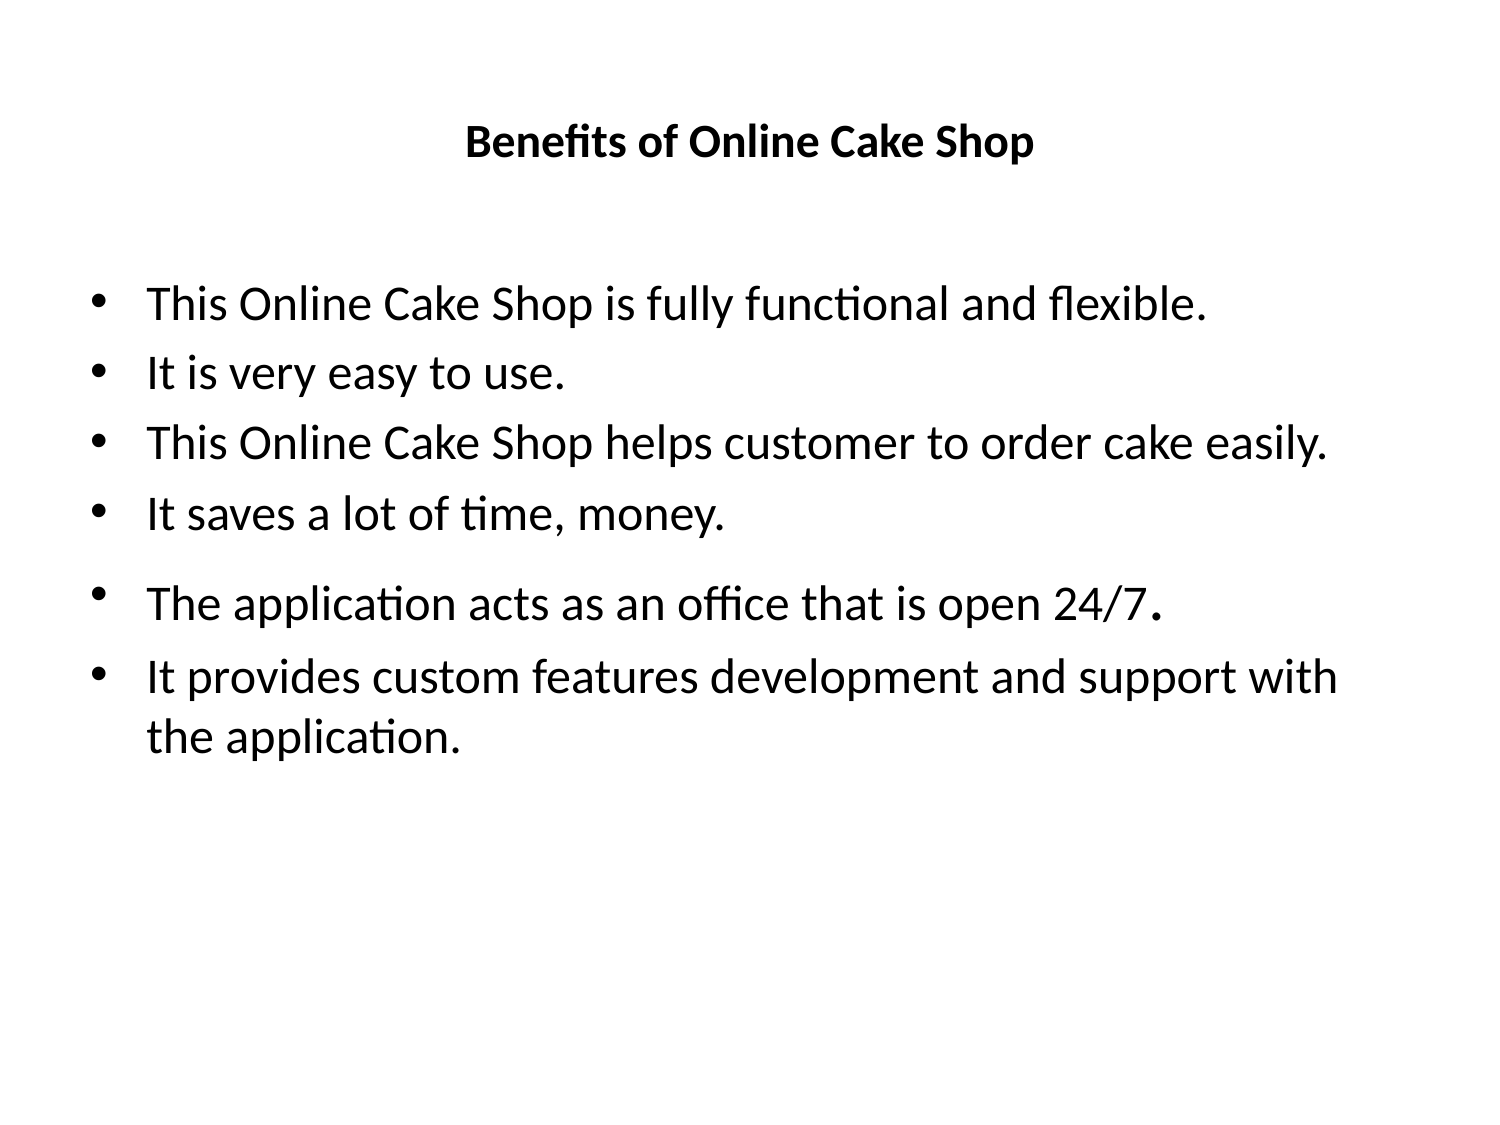

# Benefits of Online Cake Shop
This Online Cake Shop is fully functional and flexible.
It is very easy to use.
This Online Cake Shop helps customer to order cake easily.
It saves a lot of time, money.
The application acts as an office that is open 24/7.
It provides custom features development and support with the application.